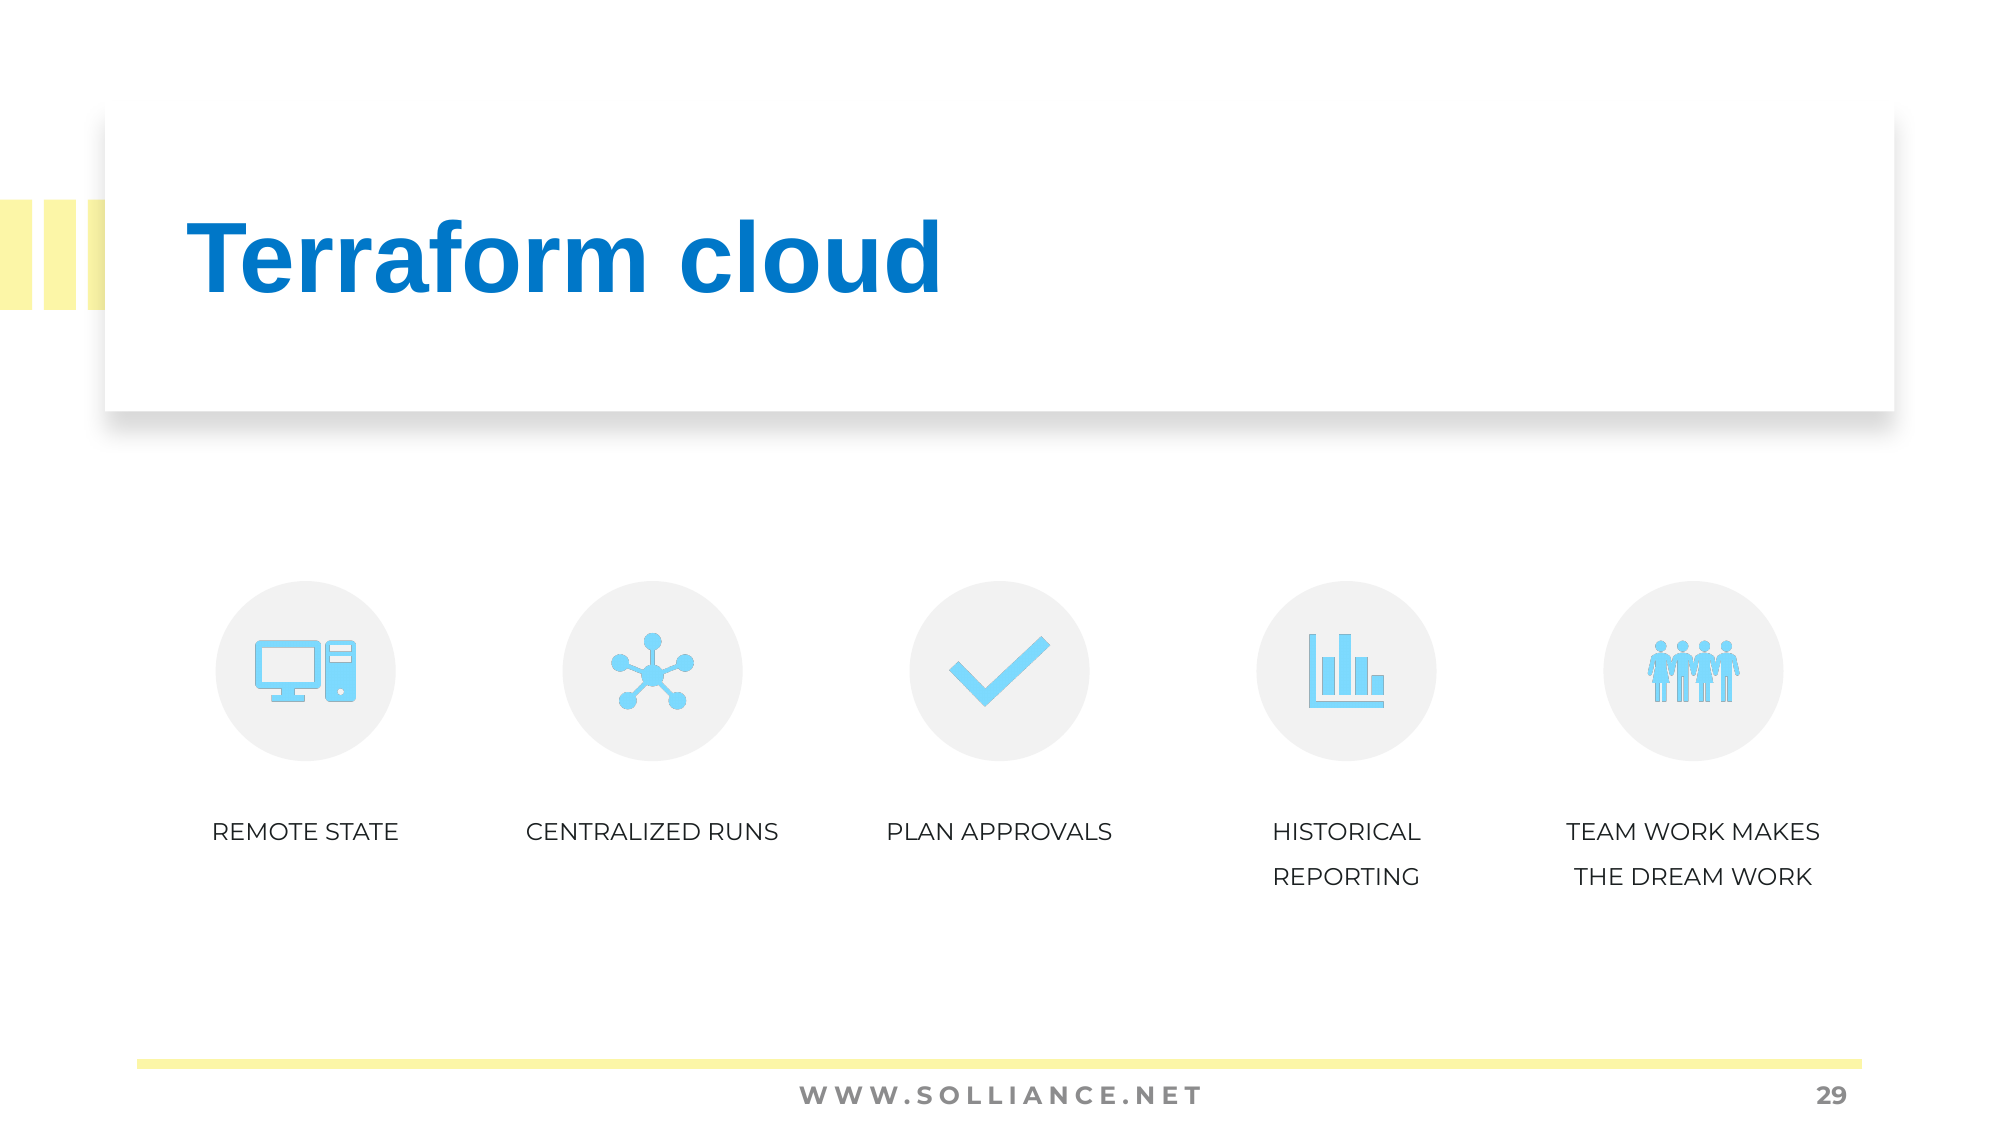

# Terraform cloud

Remote state
Centralized runs
Plan approvals
Historical reporting
Team work makes the dream work
WWW.SOLLIANCE.NET
29